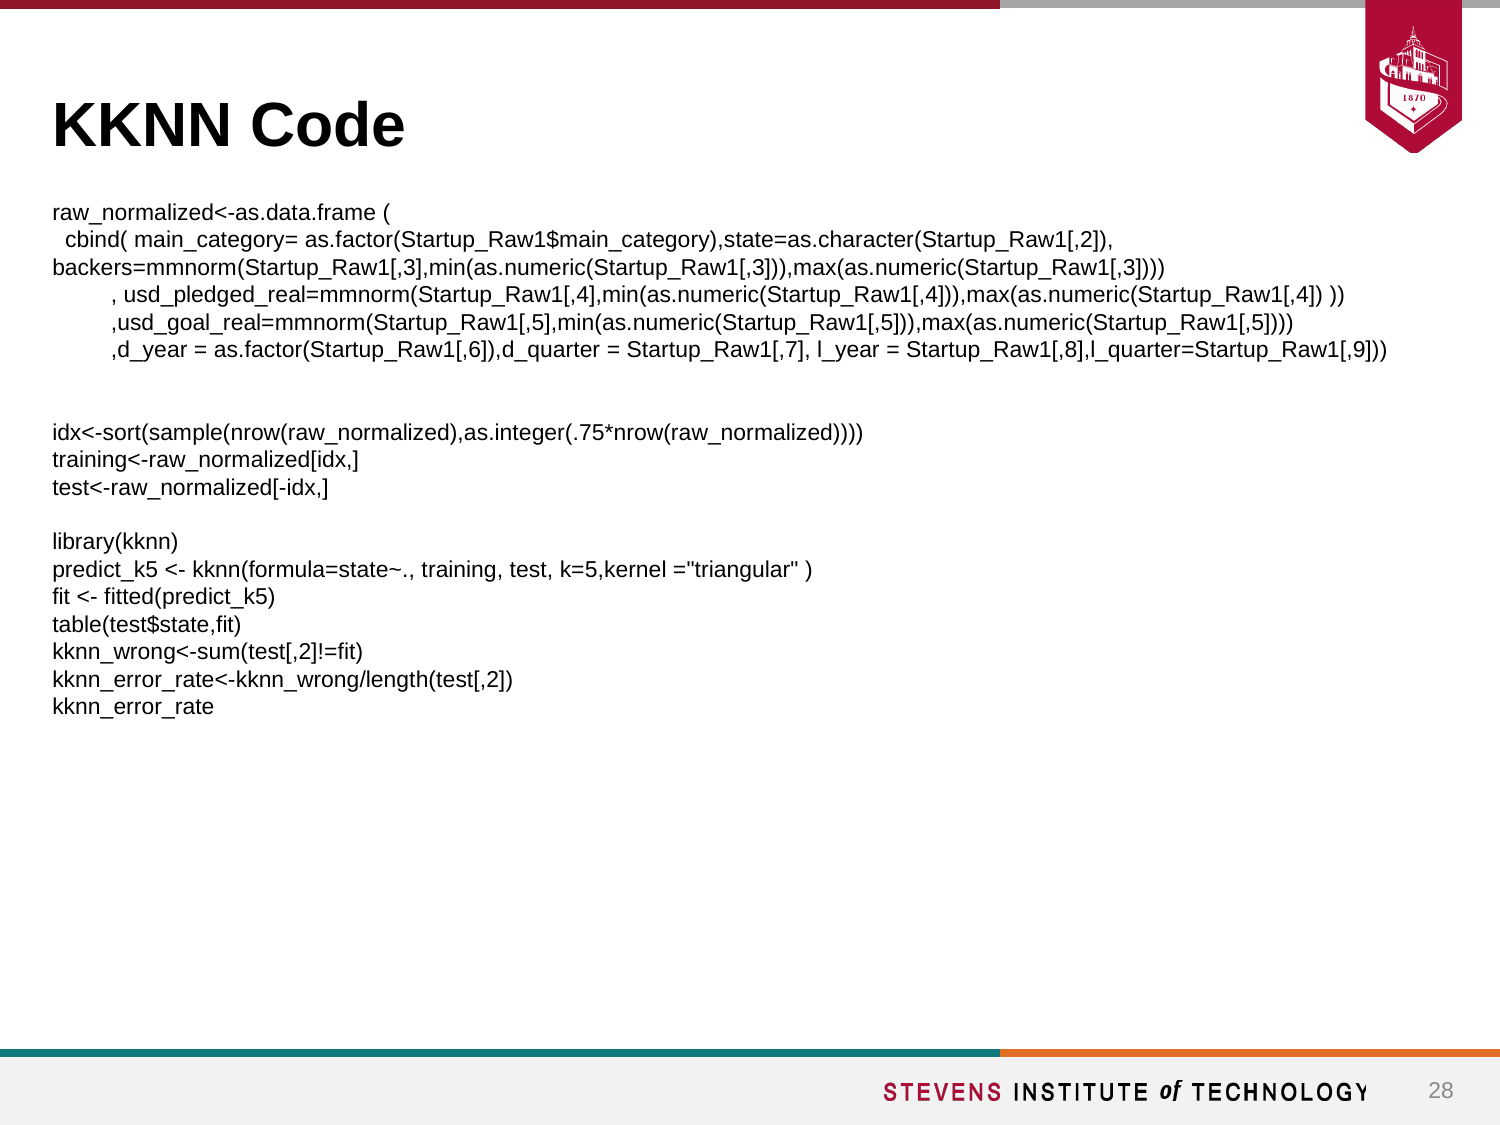

# KKNN Code
raw_normalized<-as.data.frame (
  cbind( main_category= as.factor(Startup_Raw1$main_category),state=as.character(Startup_Raw1[,2]), backers=mmnorm(Startup_Raw1[,3],min(as.numeric(Startup_Raw1[,3])),max(as.numeric(Startup_Raw1[,3])))
         , usd_pledged_real=mmnorm(Startup_Raw1[,4],min(as.numeric(Startup_Raw1[,4])),max(as.numeric(Startup_Raw1[,4]) ))
         ,usd_goal_real=mmnorm(Startup_Raw1[,5],min(as.numeric(Startup_Raw1[,5])),max(as.numeric(Startup_Raw1[,5])))
         ,d_year = as.factor(Startup_Raw1[,6]),d_quarter = Startup_Raw1[,7], l_year = Startup_Raw1[,8],l_quarter=Startup_Raw1[,9]))

idx<-sort(sample(nrow(raw_normalized),as.integer(.75*nrow(raw_normalized))))
training<-raw_normalized[idx,]
test<-raw_normalized[-idx,]

library(kknn)
predict_k5 <- kknn(formula=state~., training, test, k=5,kernel ="triangular" )
fit <- fitted(predict_k5)
table(test$state,fit)
kknn_wrong<-sum(test[,2]!=fit)
kknn_error_rate<-kknn_wrong/length(test[,2])
kknn_error_rate

28